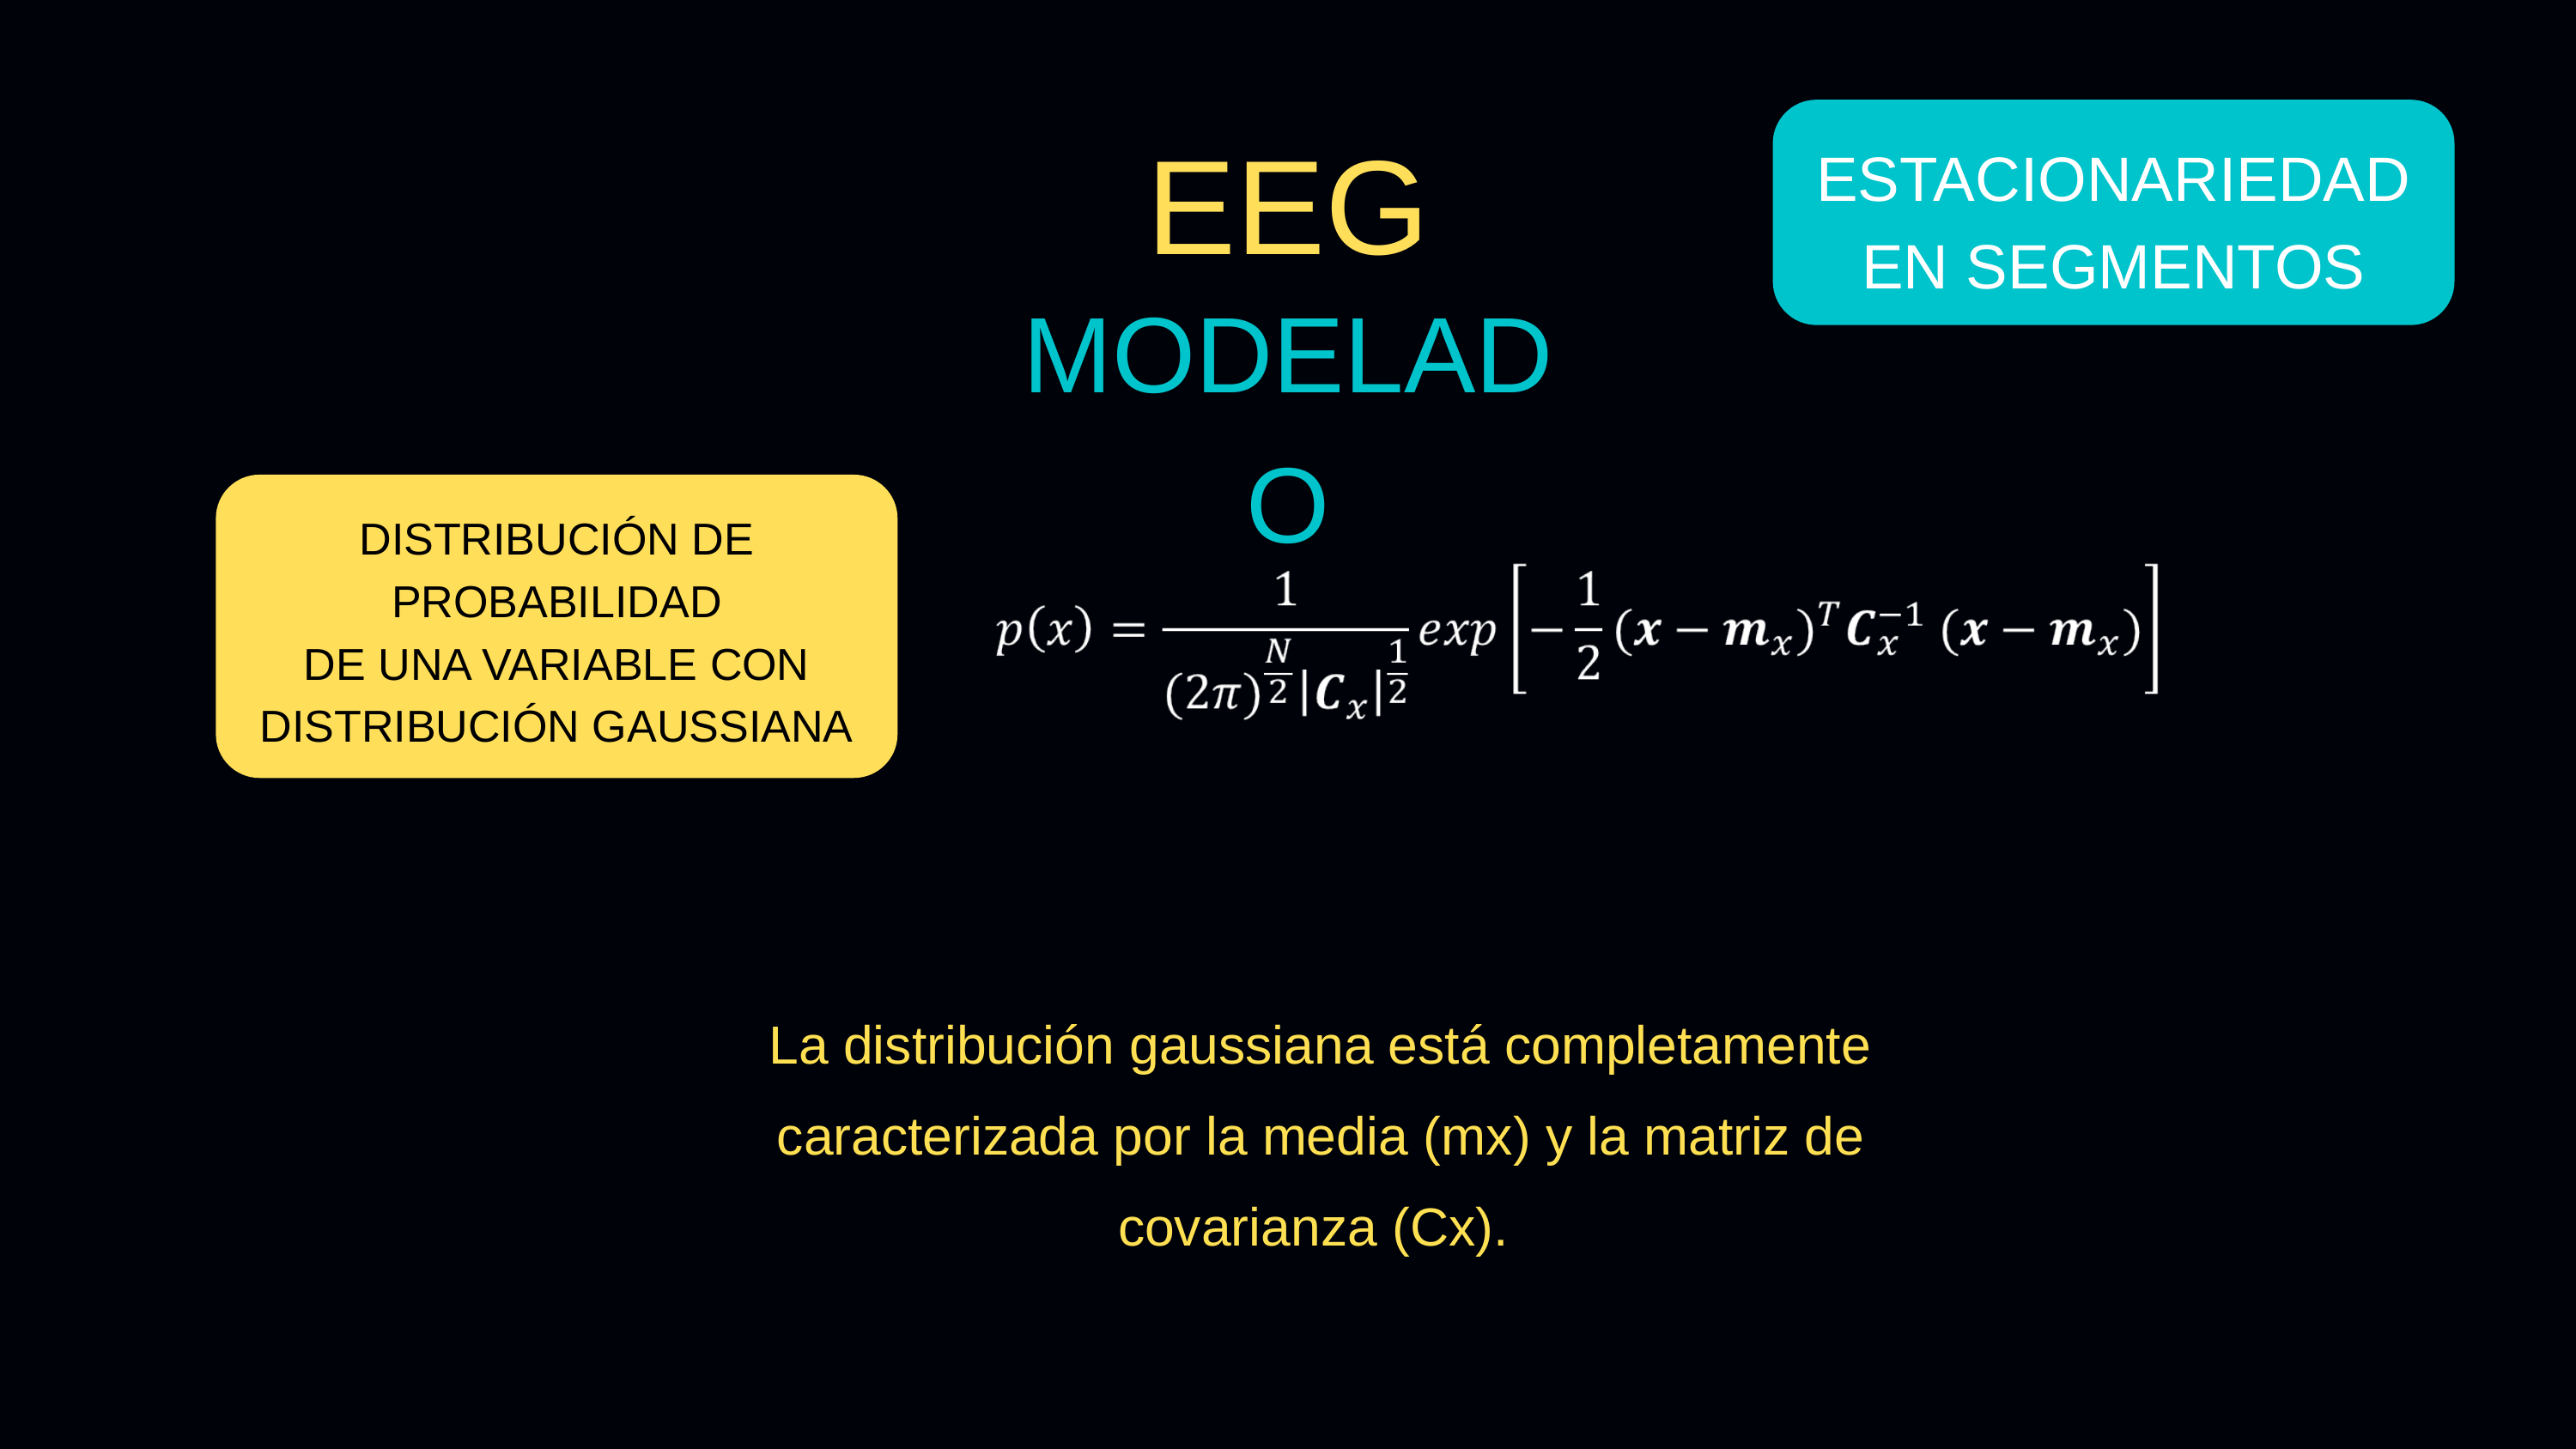

ESTACIONARIEDAD
EN SEGMENTOS
EEG
MODELADO

DISTRIBUCIÓN DE PROBABILIDAD
DE UNA VARIABLE CON DISTRIBUCIÓN GAUSSIANA

La distribución gaussiana está completamente caracterizada por la media (mx) y la matriz de covarianza (Cx).